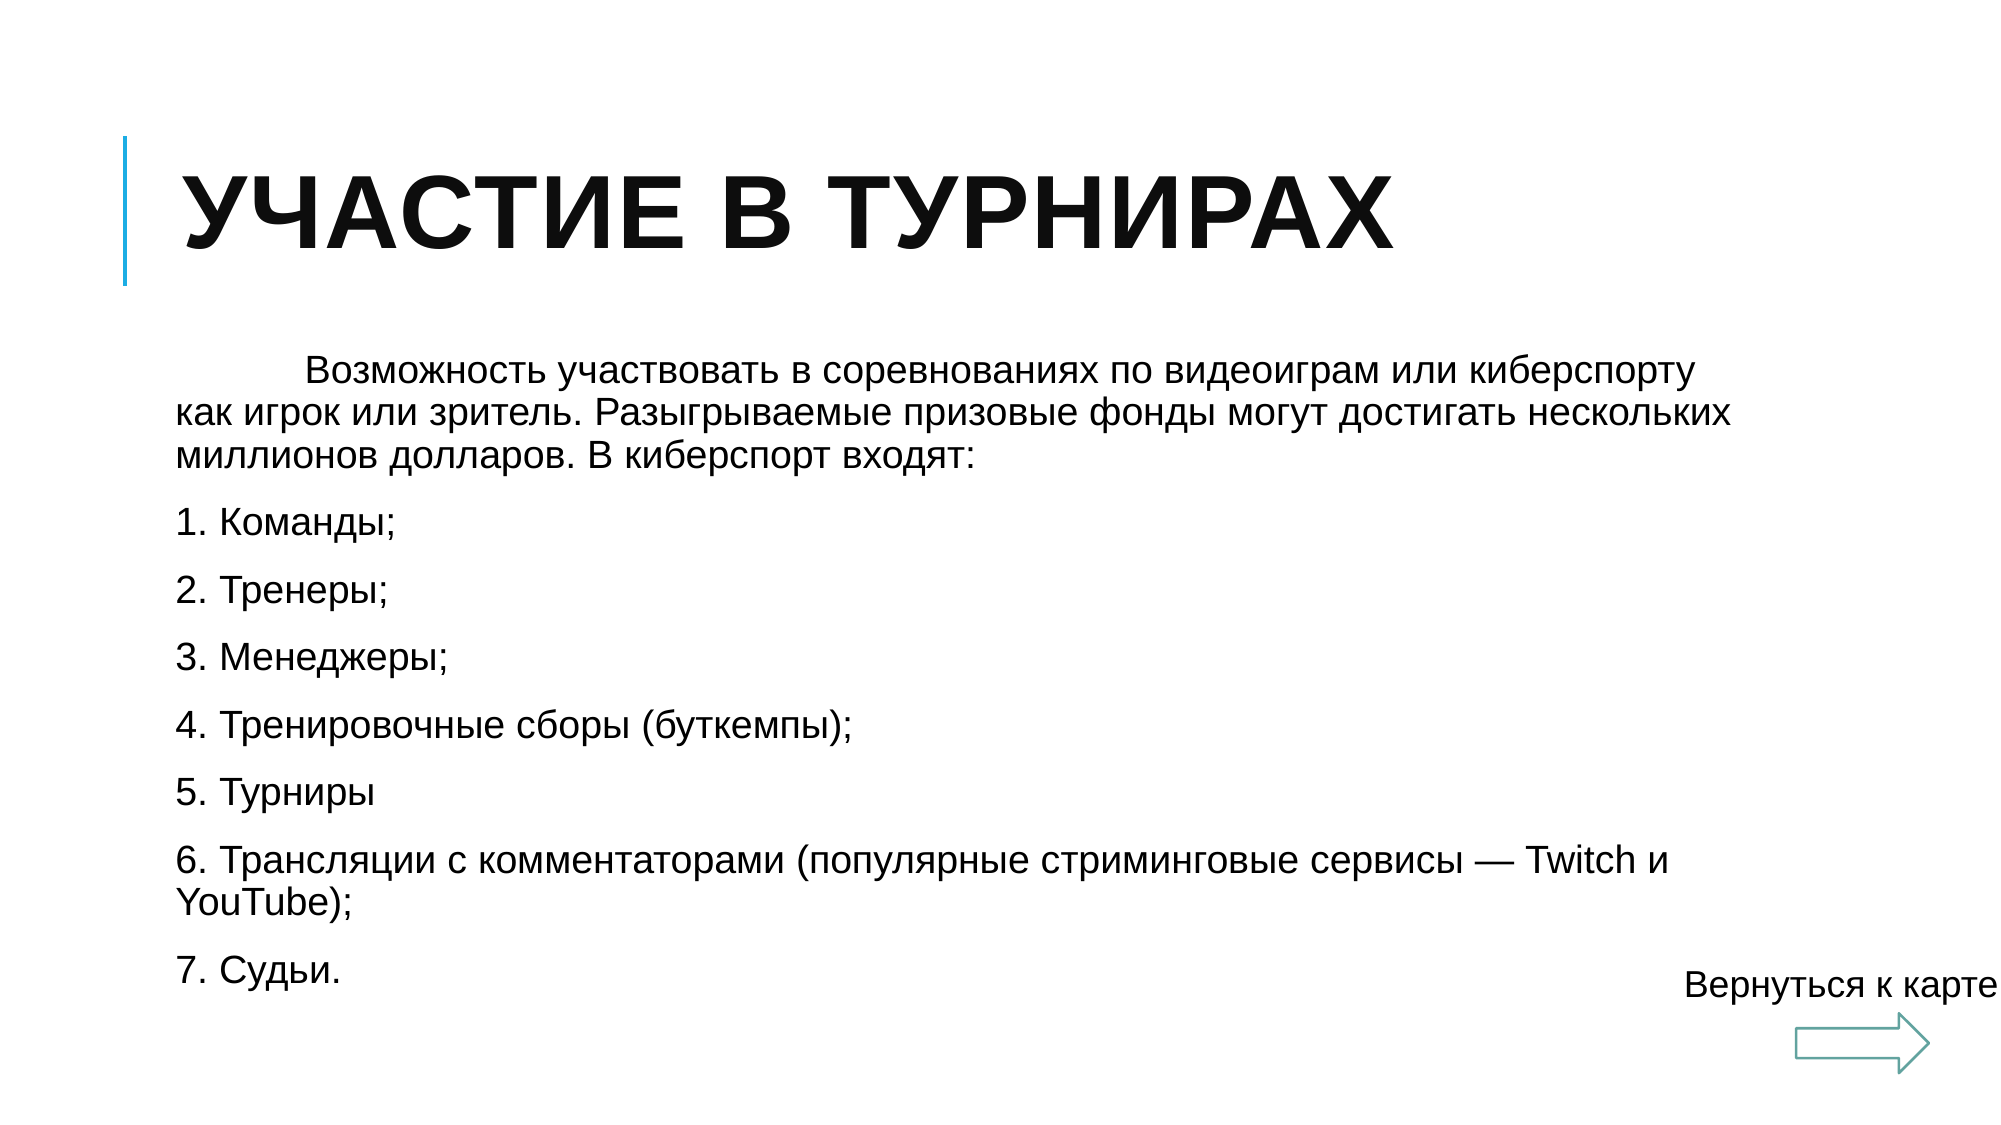

# Участие в турнирах
	Возможность участвовать в соревнованиях по видеоиграм или киберспорту как игрок или зритель. Разыгрываемые призовые фонды могут достигать нескольких миллионов долларов. В киберспорт входят:
1. Команды;
2. Тренеры;
3. Менеджеры;
4. Тренировочные сборы (буткемпы);
5. Турниры
6. Трансляции с комментаторами (популярные стриминговые сервисы — Twitch и YouTube);
7. Судьи.

Вернуться к карте